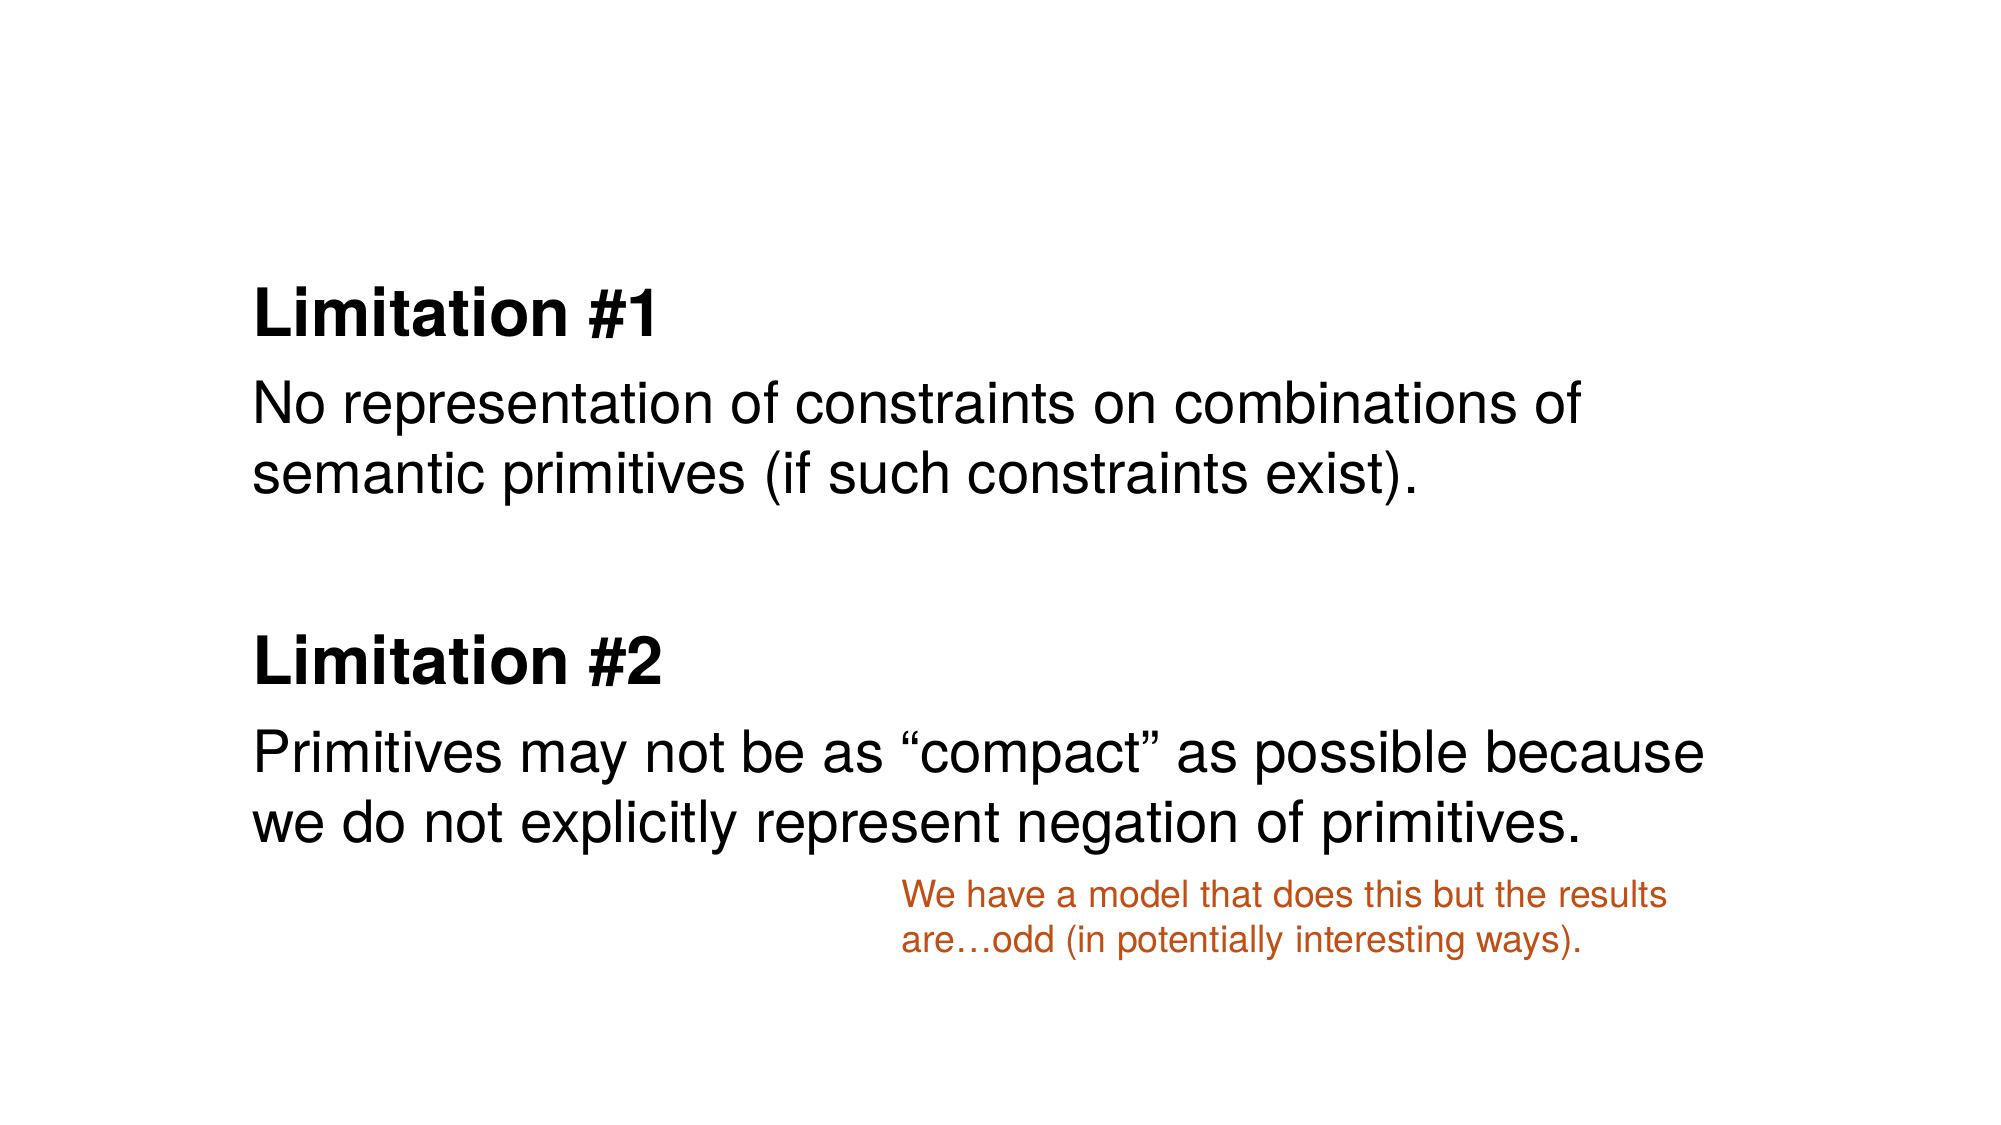

Limitation #1
No representation of constraints on combinations of semantic primitives (if such constraints exist).
Limitation #2
Primitives may not be as “compact” as possible because we do not explicitly represent negation of primitives.
We have a model that does this but the results are…odd (in potentially interesting ways).